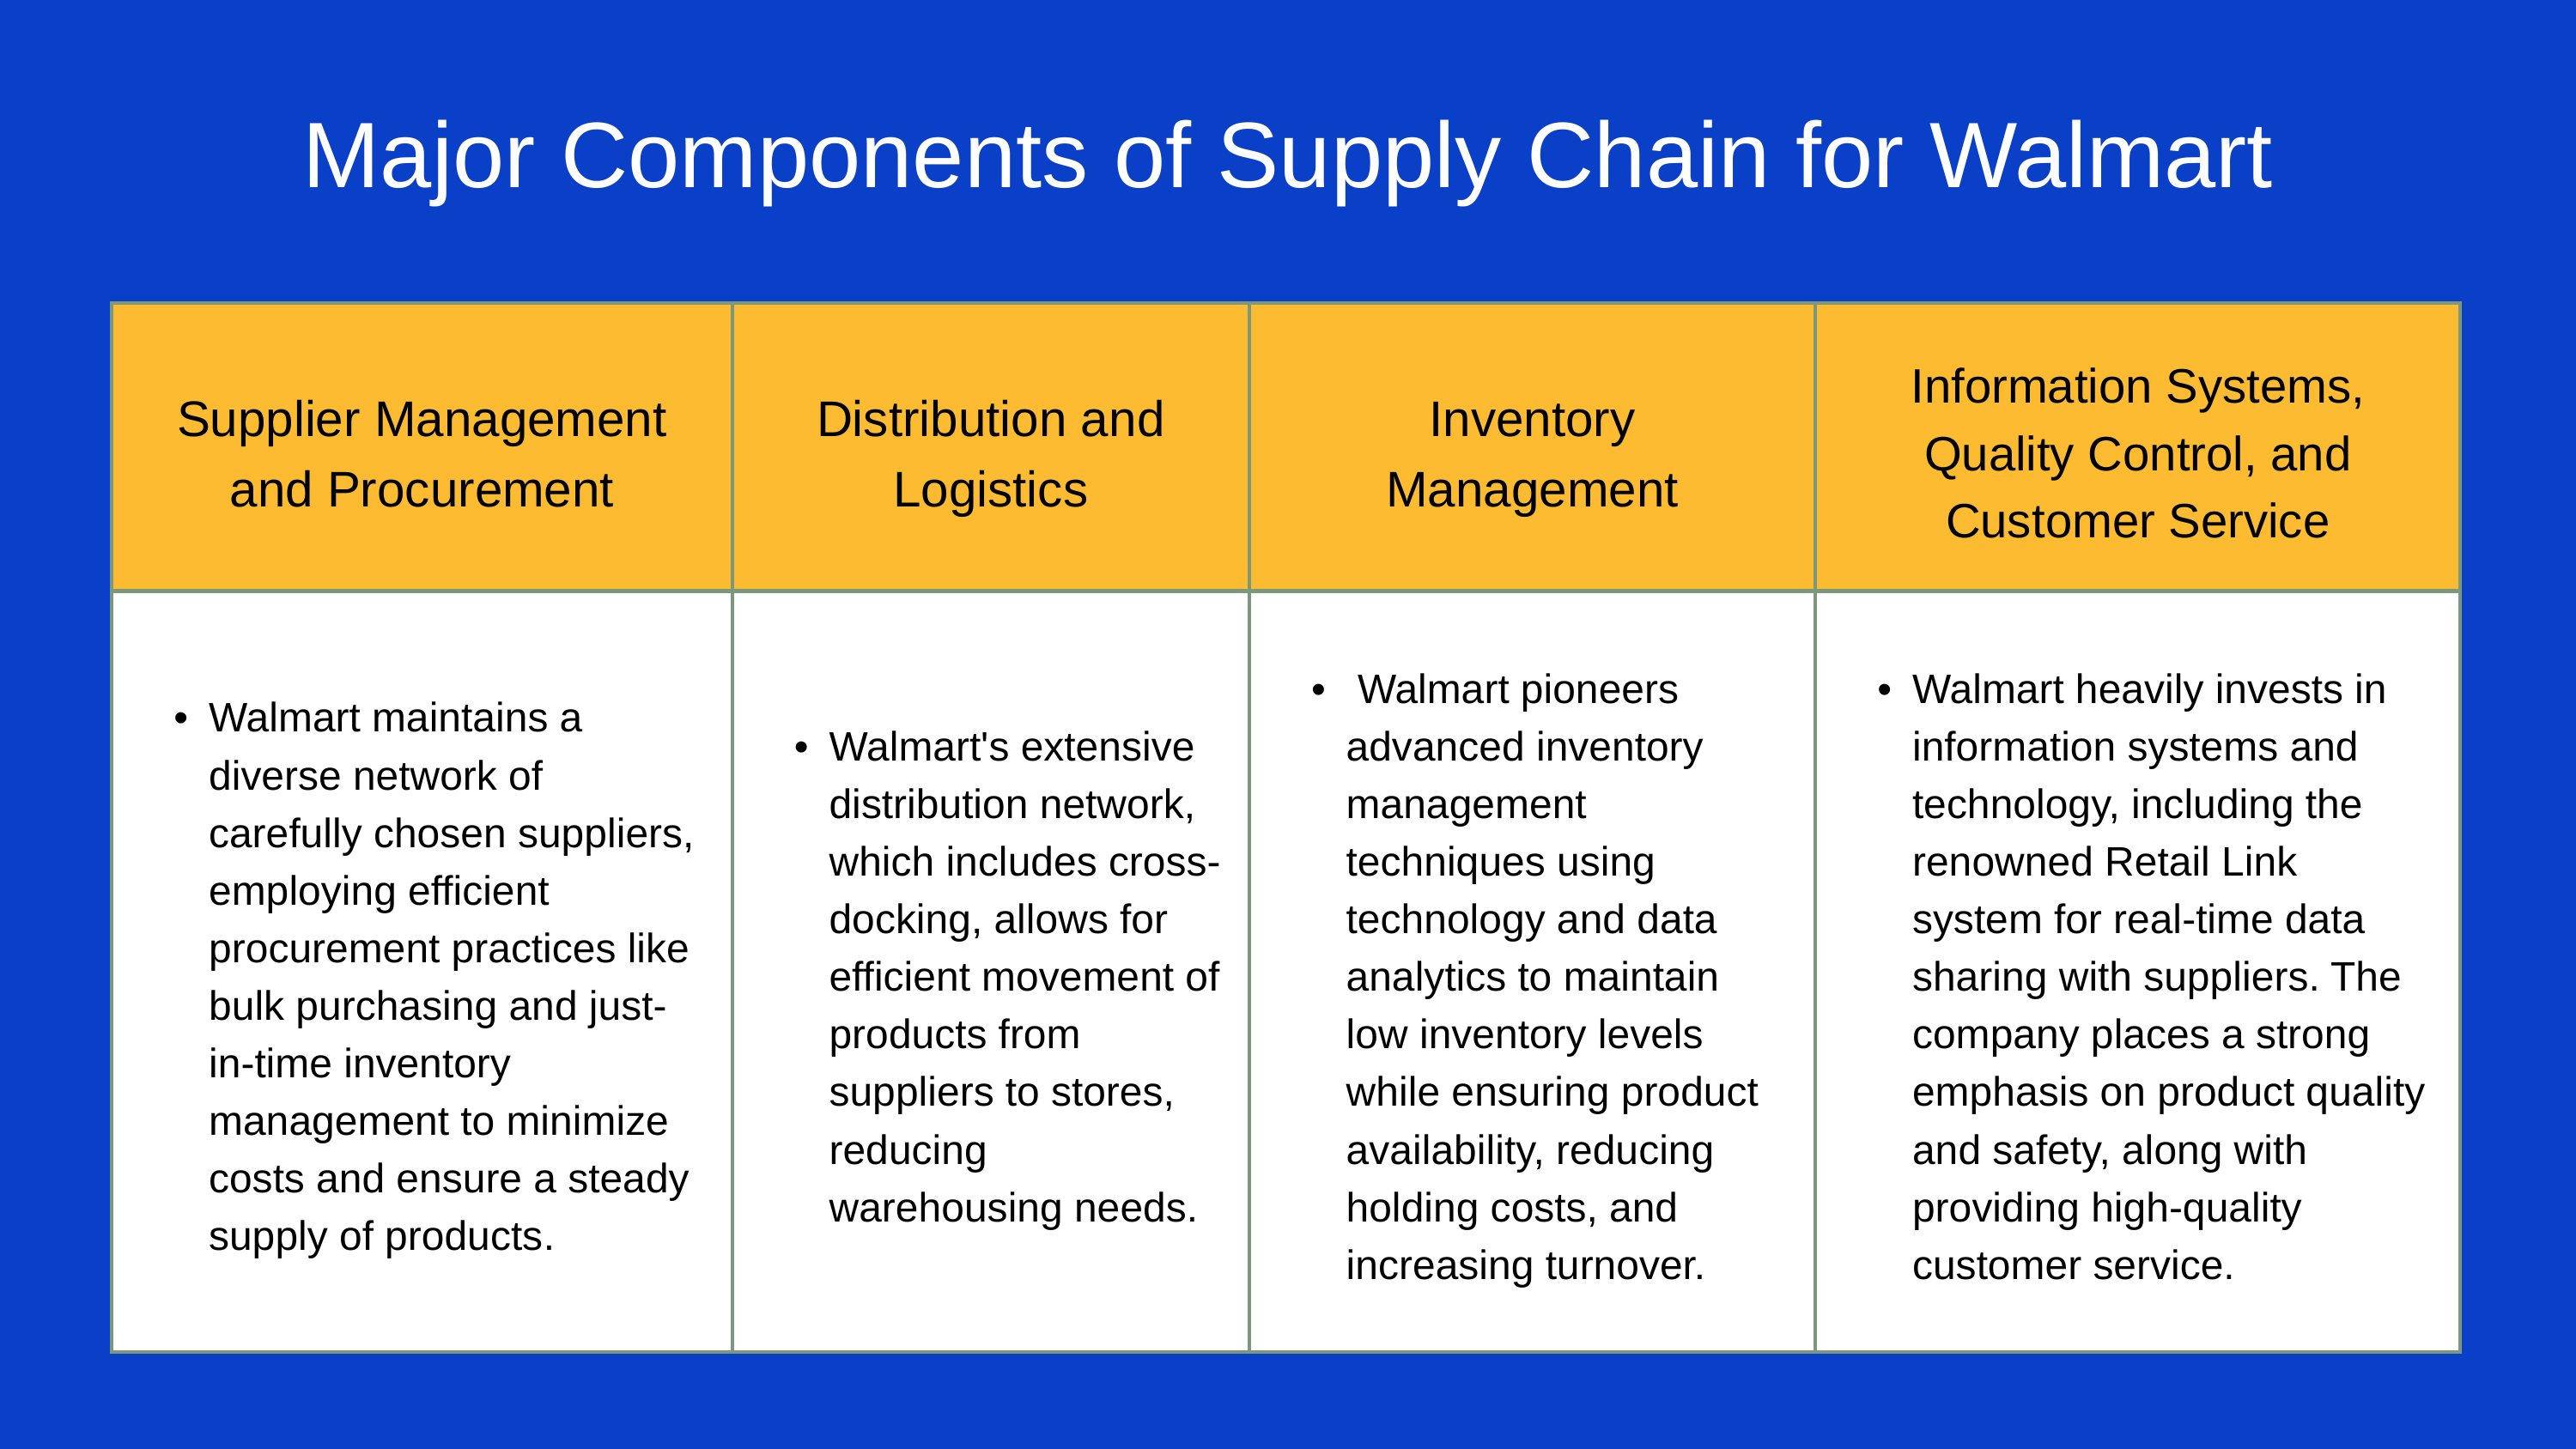

Major Components of Supply Chain for Walmart
| Supplier Management and Procurement | Distribution and Logistics | Inventory Management | Information Systems, Quality Control, and Customer Service |
| --- | --- | --- | --- |
| Walmart maintains a diverse network of carefully chosen suppliers, employing efficient procurement practices like bulk purchasing and just-in-time inventory management to minimize costs and ensure a steady supply of products. | Walmart's extensive distribution network, which includes cross-docking, allows for efficient movement of products from suppliers to stores, reducing warehousing needs. | Walmart pioneers advanced inventory management techniques using technology and data analytics to maintain low inventory levels while ensuring product availability, reducing holding costs, and increasing turnover. | Walmart heavily invests in information systems and technology, including the renowned Retail Link system for real-time data sharing with suppliers. The company places a strong emphasis on product quality and safety, along with providing high-quality customer service. |